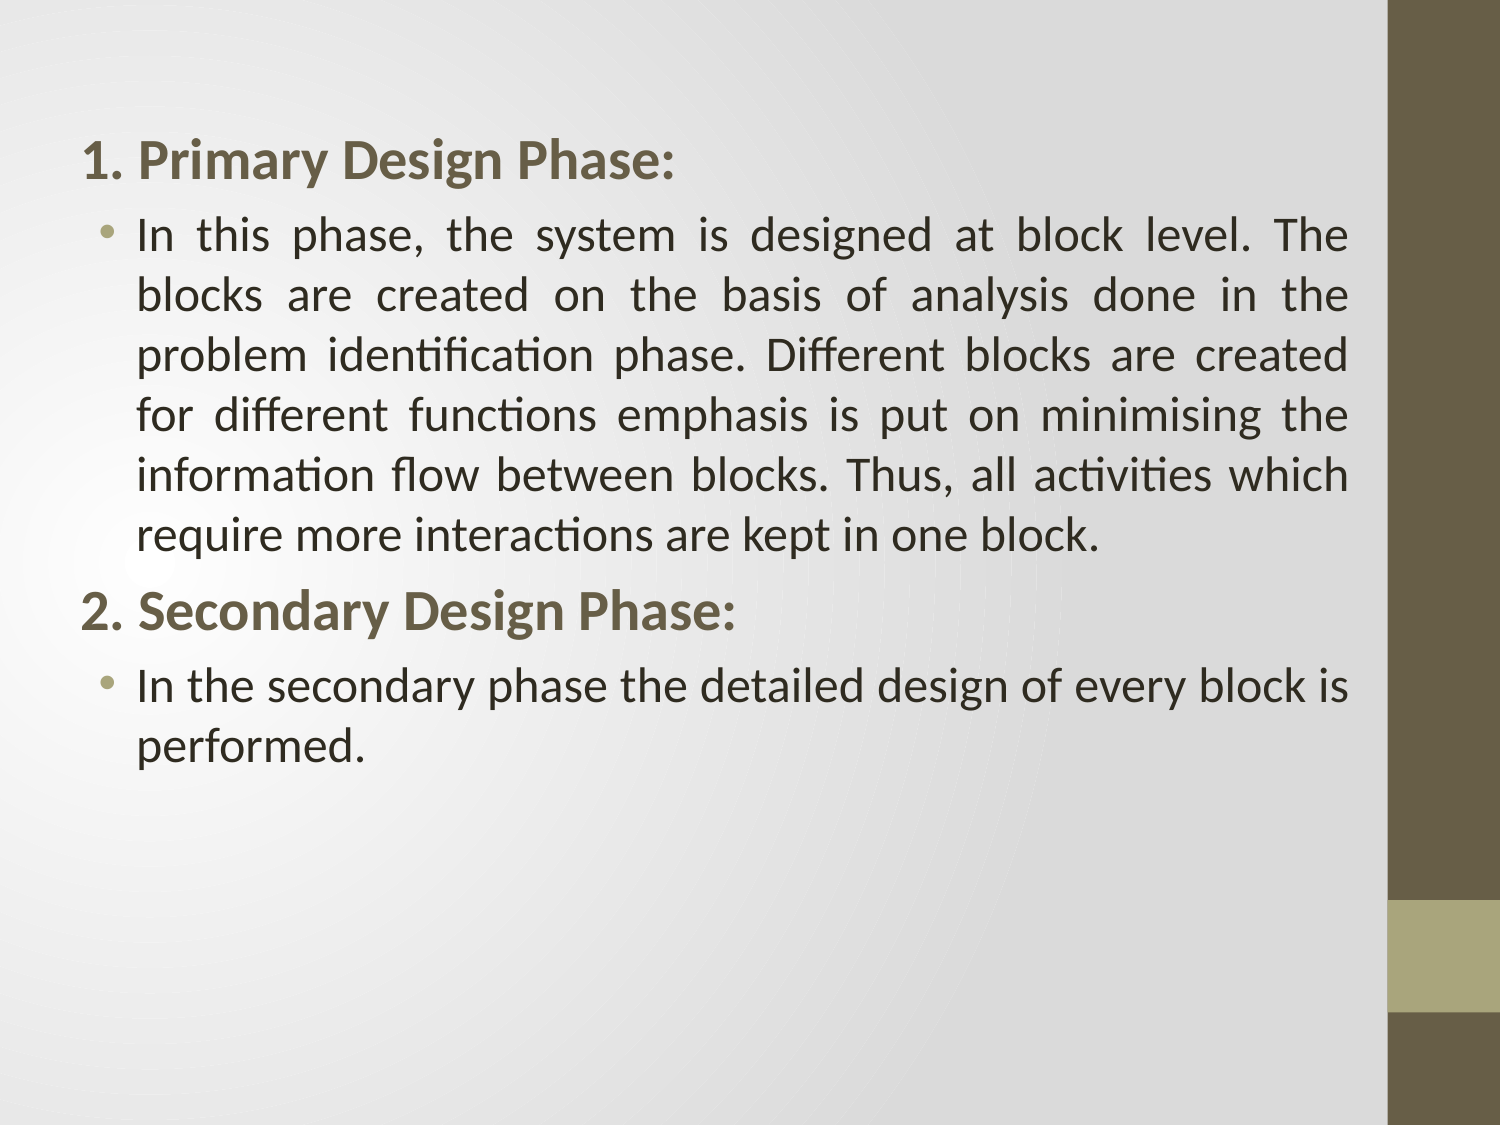

1. Primary Design Phase:
In this phase, the system is designed at block level. The blocks are created on the basis of analysis done in the problem identification phase. Different blocks are created for different functions emphasis is put on minimising the information flow between blocks. Thus, all activities which require more interactions are kept in one block.
2. Secondary Design Phase:
In the secondary phase the detailed design of every block is performed.